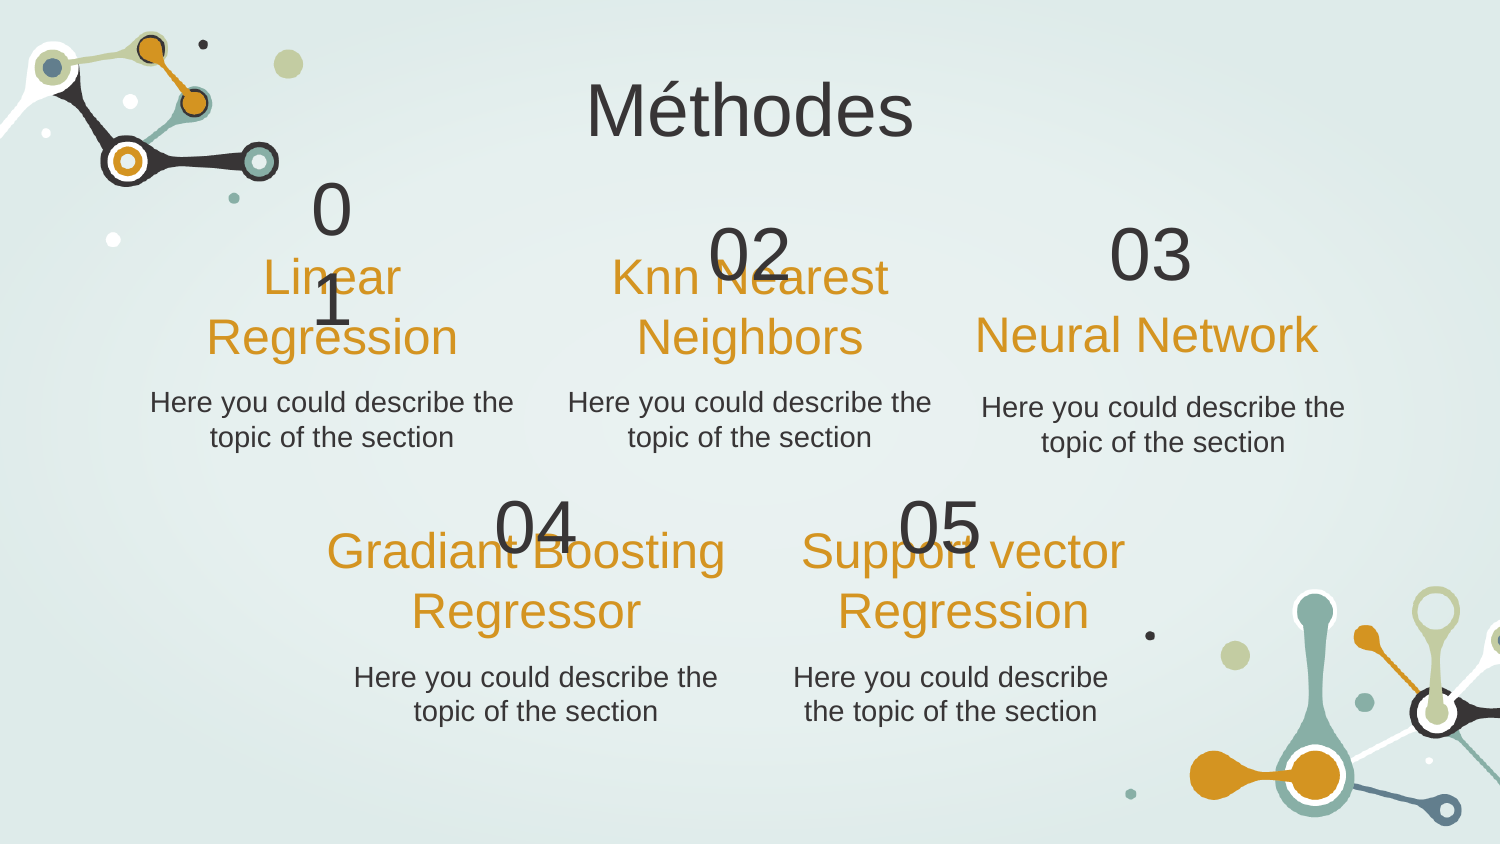

Méthodes
01
02
03
Neural Network
# Linear Regression
Knn Nearest Neighbors
Here you could describe the topic of the section
Here you could describe the topic of the section
Here you could describe the topic of the section
04
05
Gradiant Boosting Regressor
Support vector Regression
Here you could describe the topic of the section
Here you could describe the topic of the section